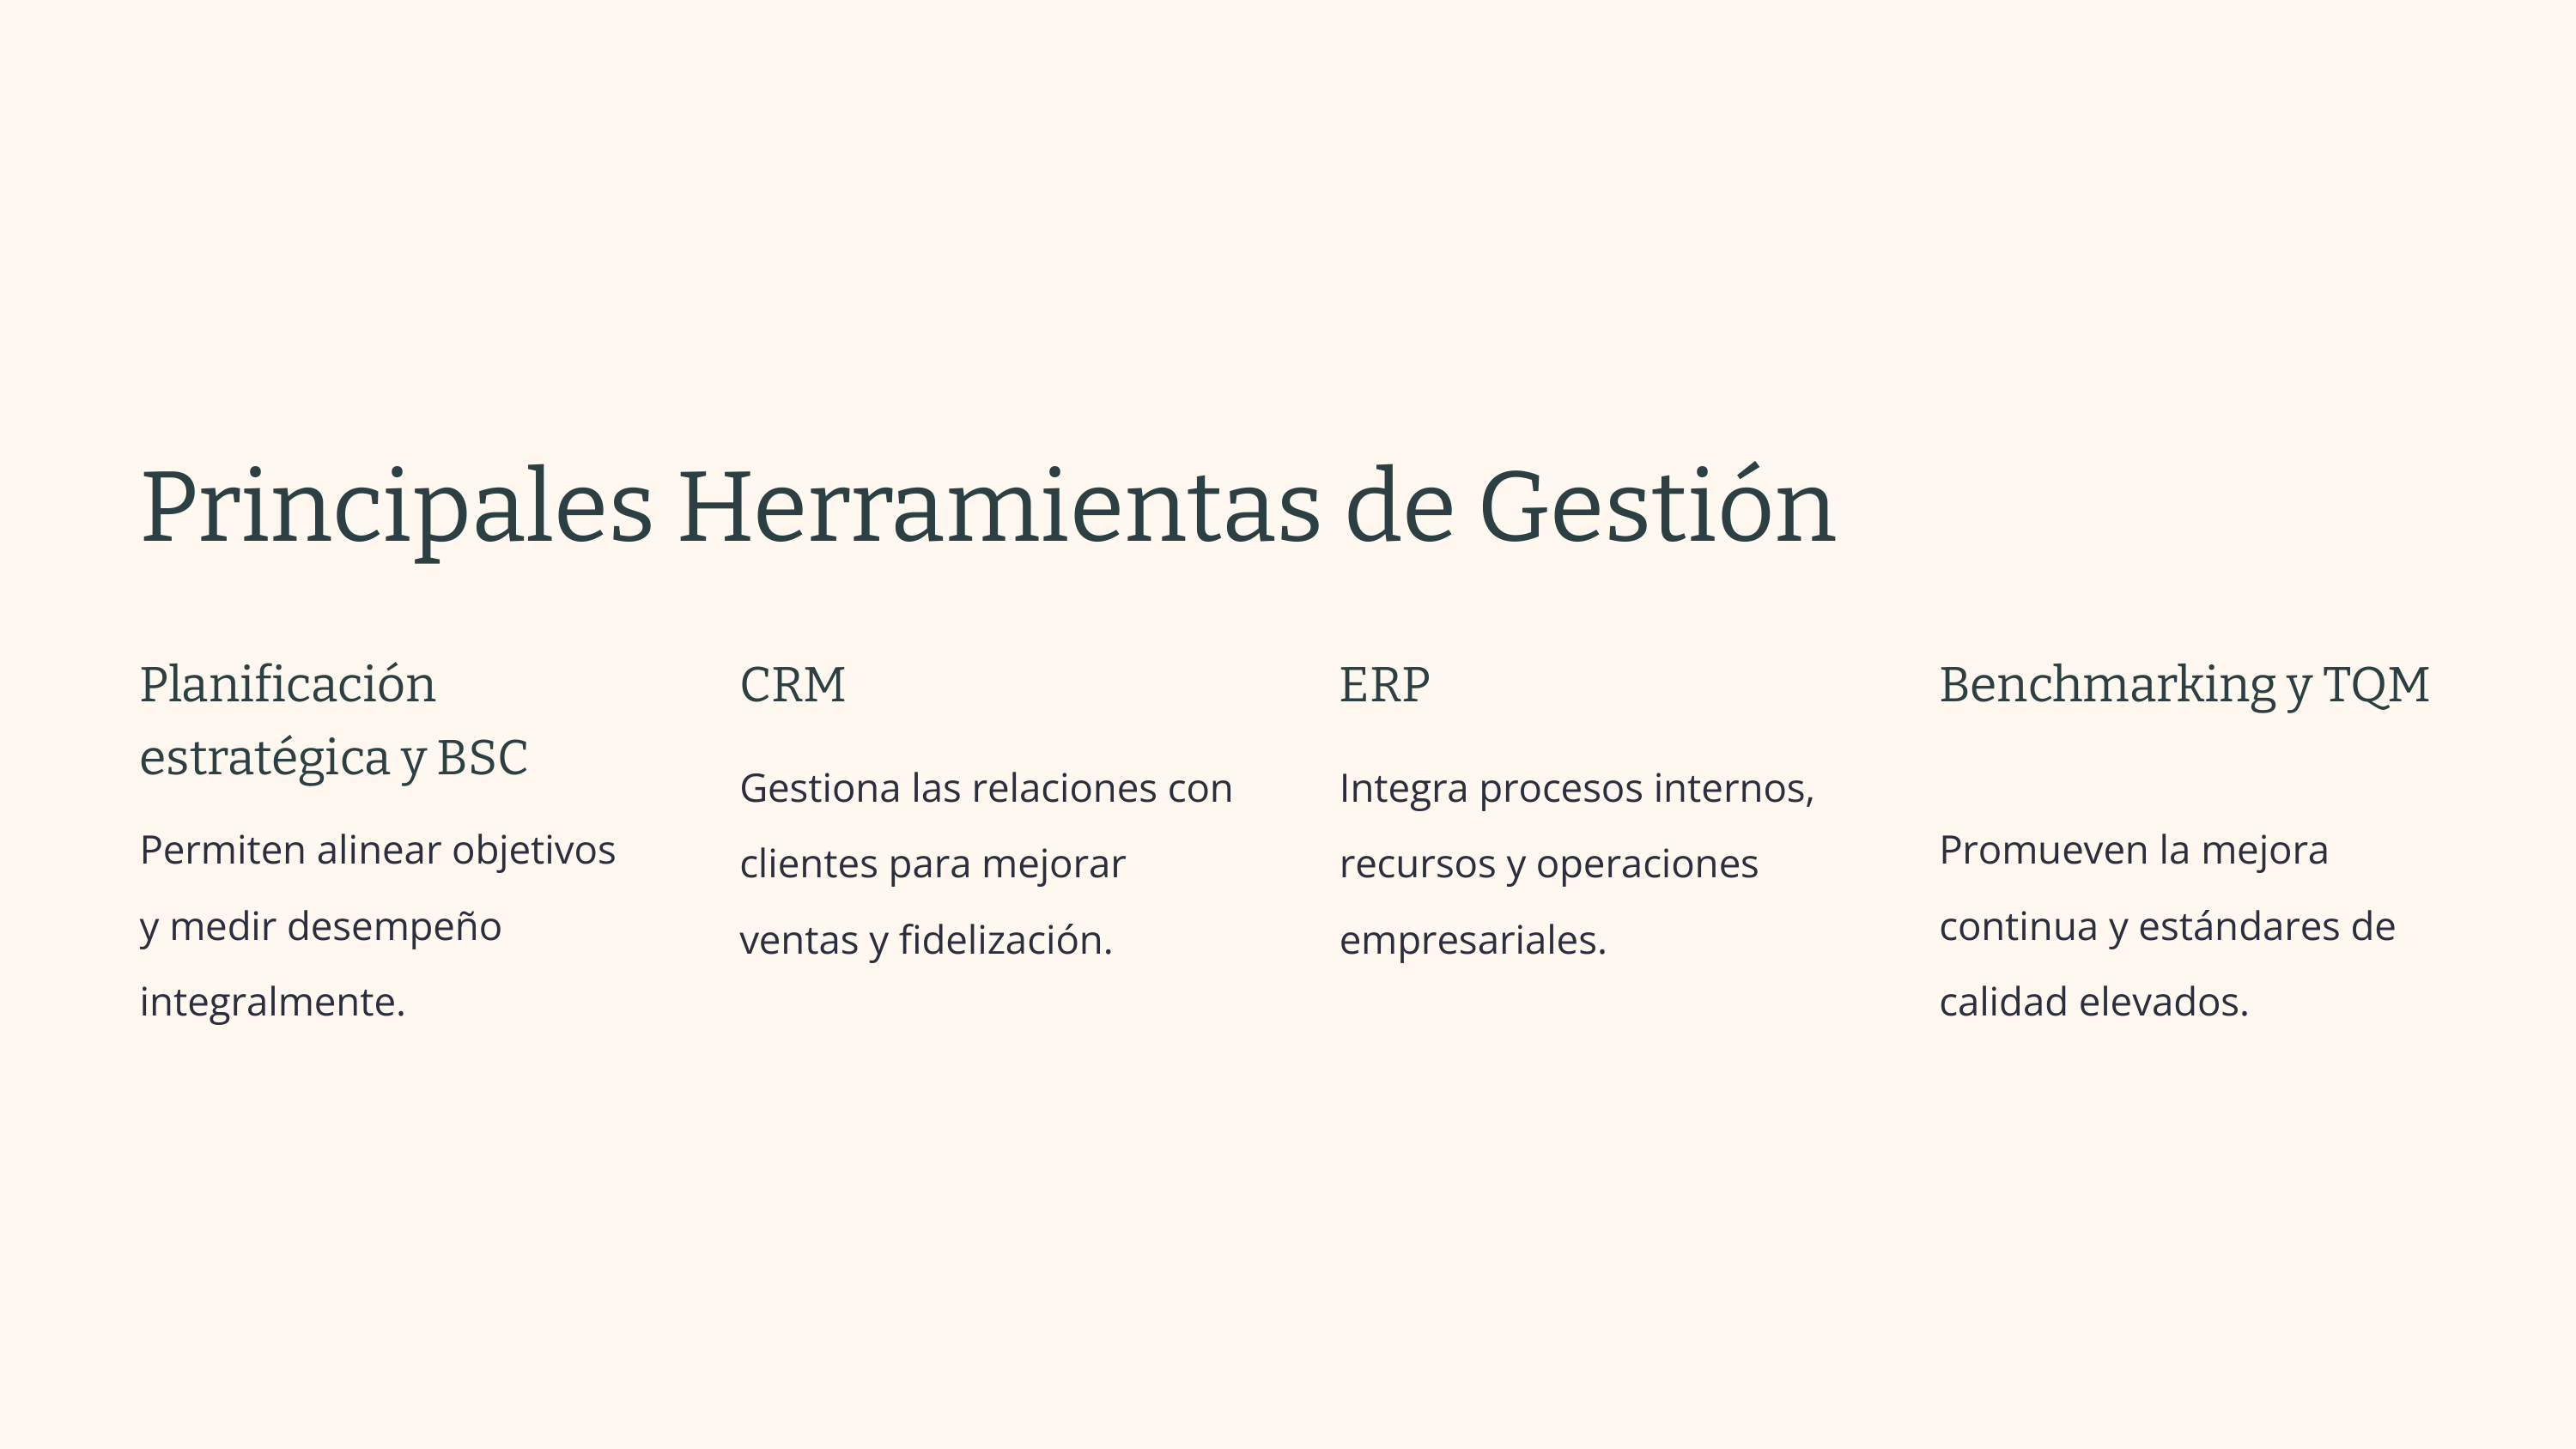

Principales Herramientas de Gestión

Planificación estratégica y BSC

CRM

ERP

Benchmarking y TQM

Gestiona las relaciones con clientes para mejorar ventas y fidelización.

Integra procesos internos, recursos y operaciones empresariales.

Permiten alinear objetivos y medir desempeño integralmente.

Promueven la mejora continua y estándares de calidad elevados.